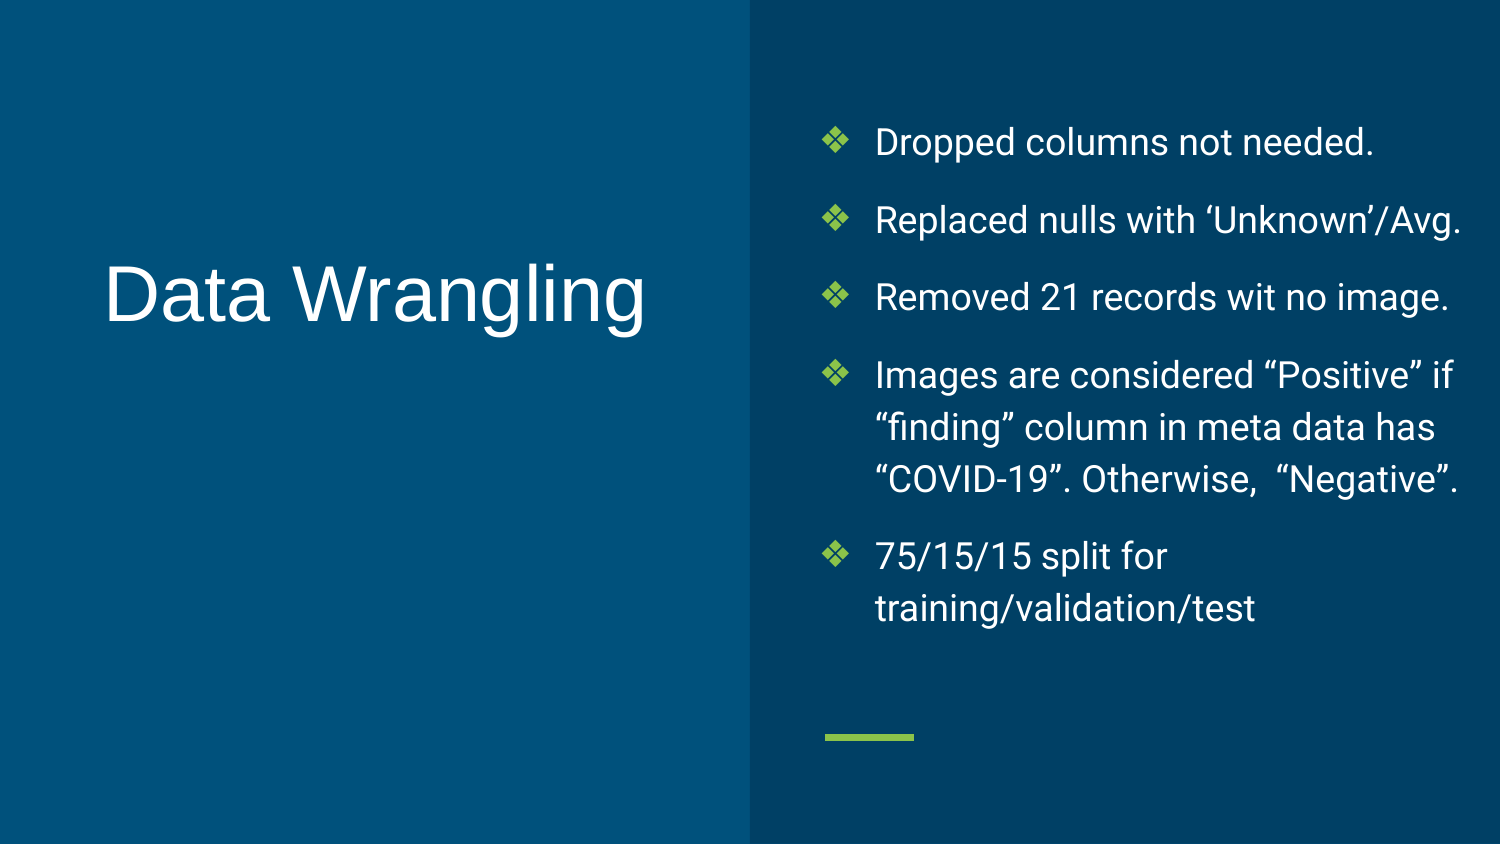

Dropped columns not needed.

Replaced nulls with ‘Unknown’/Avg.

Removed 21 records wit no image.

Images are considered “Positive” if “finding” column in meta data has “COVID-19”. Otherwise,  “Negative”.

75/15/15 split for training/validation/test

# Data Wrangling